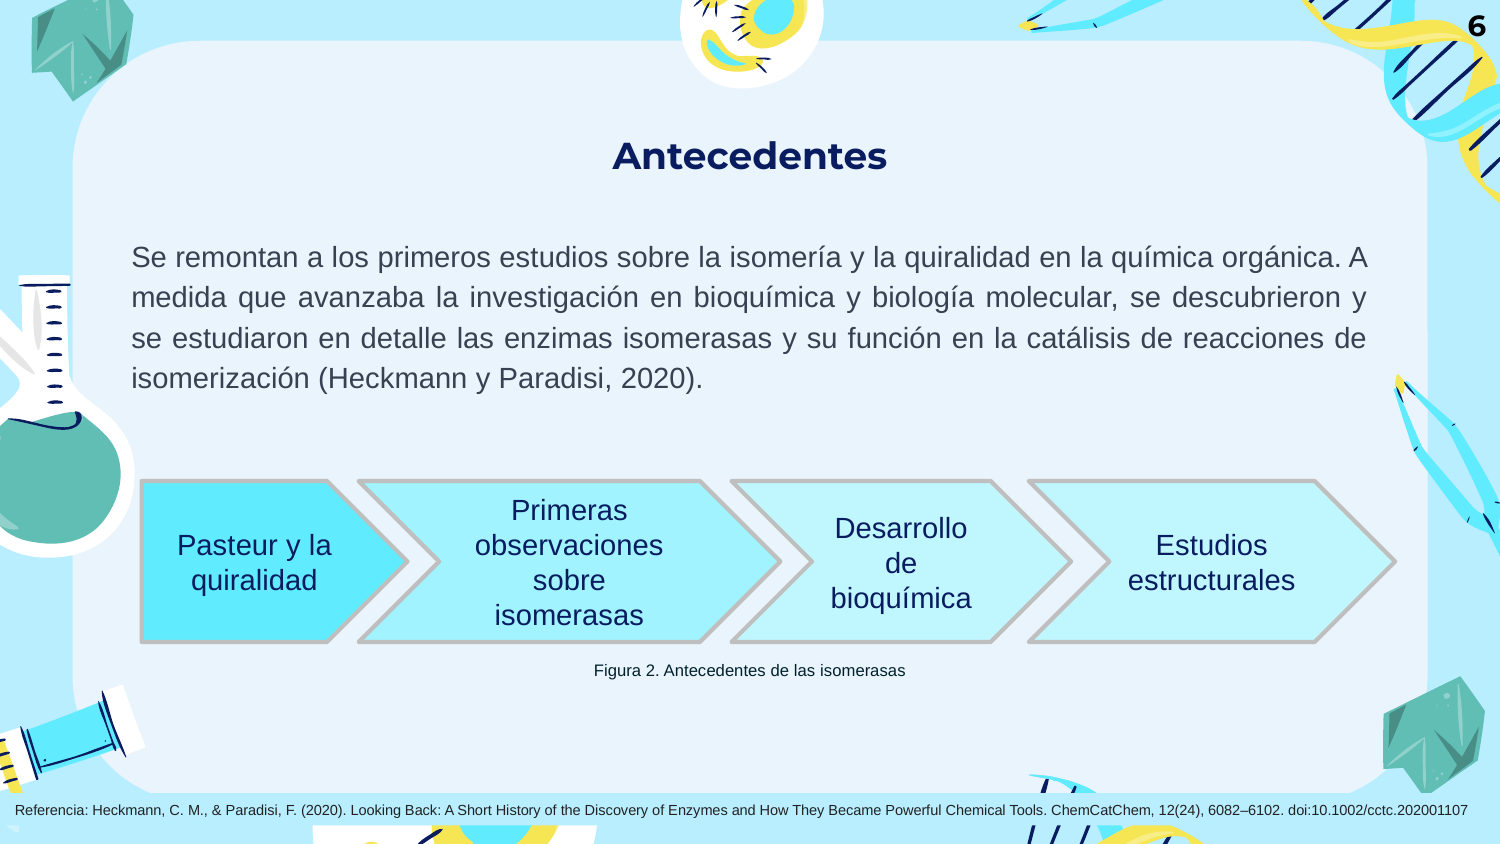

6
Antecedentes
Se remontan a los primeros estudios sobre la isomería y la quiralidad en la química orgánica. A medida que avanzaba la investigación en bioquímica y biología molecular, se descubrieron y se estudiaron en detalle las enzimas isomerasas y su función en la catálisis de reacciones de isomerización (Heckmann y Paradisi, 2020).
Pasteur y la quiralidad
Primeras observaciones sobre isomerasas
Desarrollo de bioquímica
Estudios estructurales
Figura 2. Antecedentes de las isomerasas
Referencia: Heckmann, C. M., & Paradisi, F. (2020). Looking Back: A Short History of the Discovery of Enzymes and How They Became Powerful Chemical Tools. ChemCatChem, 12(24), 6082–6102. doi:10.1002/cctc.202001107